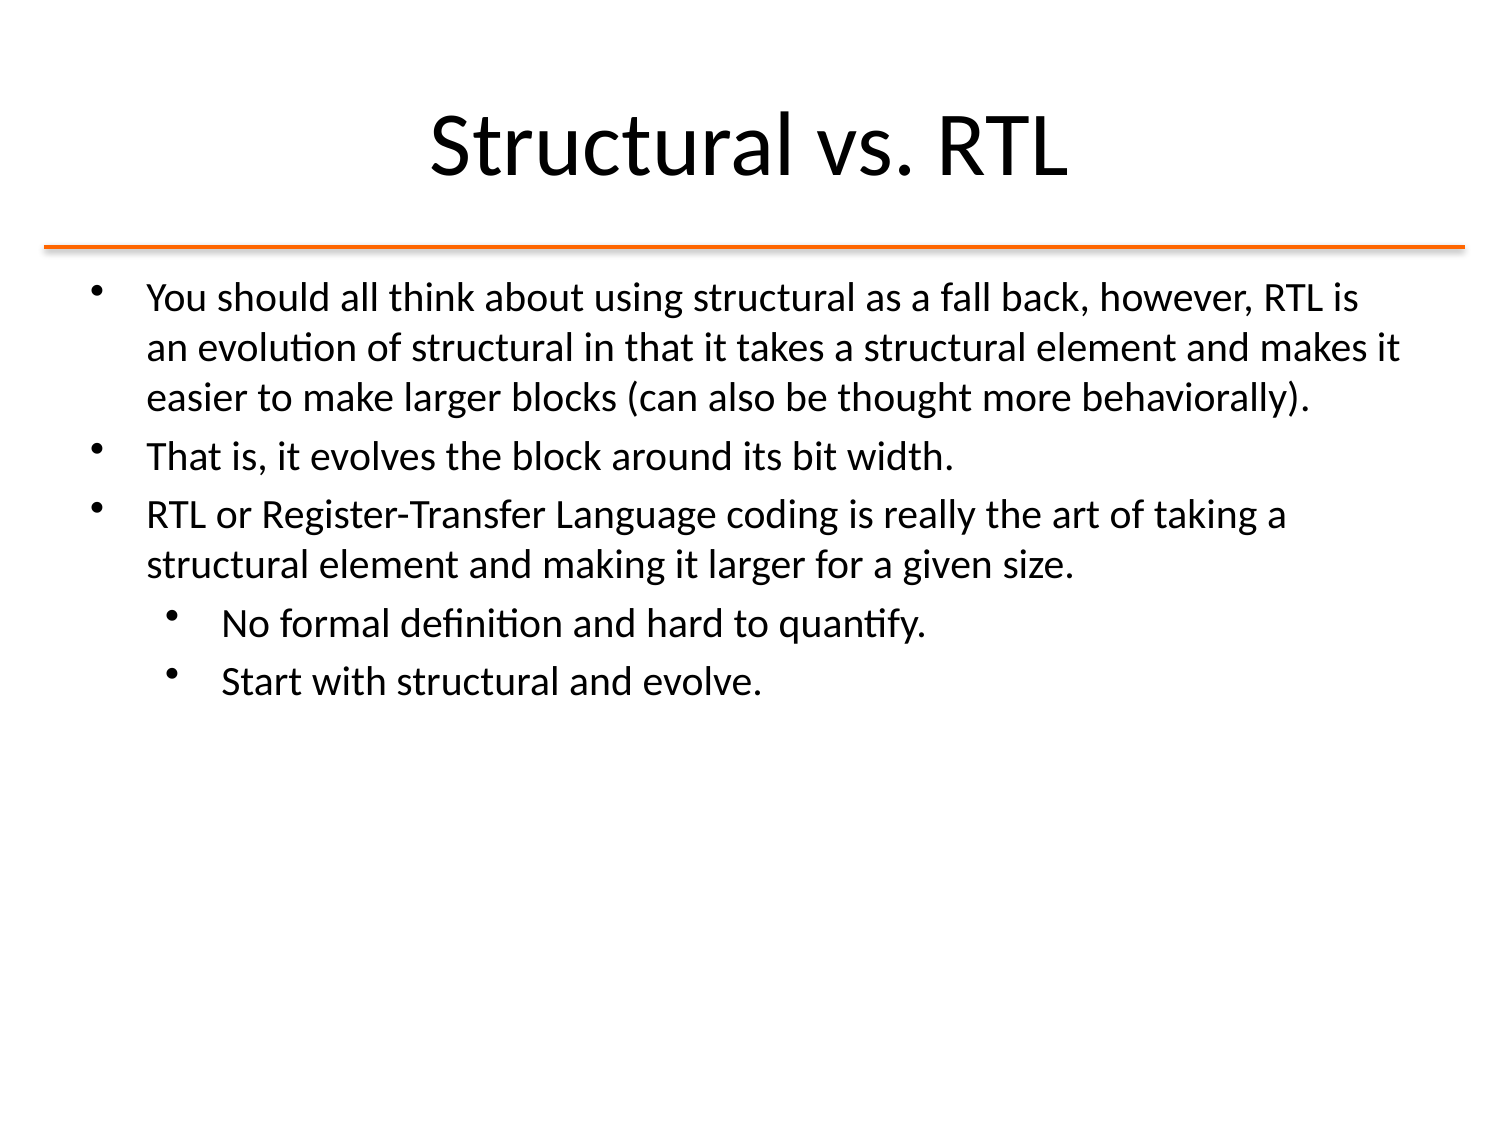

# Structural vs. RTL

You should all think about using structural as a fall back, however, RTL is an evolution of structural in that it takes a structural element and makes it easier to make larger blocks (can also be thought more behaviorally).
That is, it evolves the block around its bit width.
RTL or Register-Transfer Language coding is really the art of taking a structural element and making it larger for a given size.
No formal definition and hard to quantify.
Start with structural and evolve.